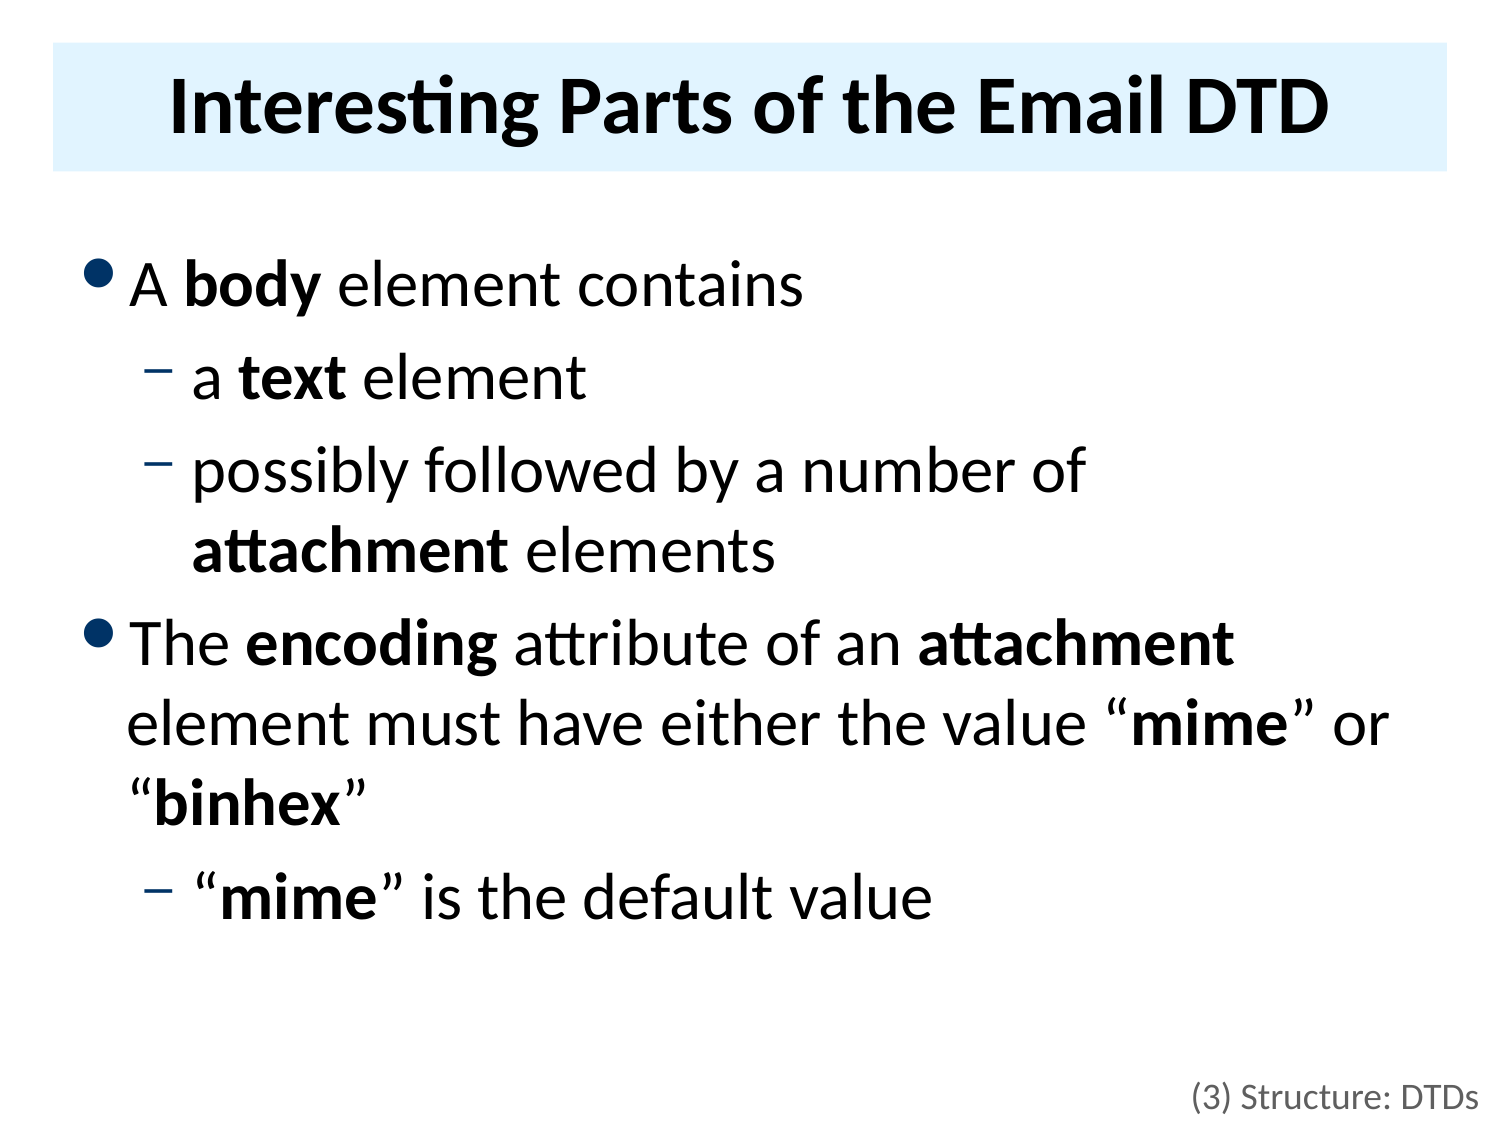

# Interesting Parts of the Email DTD
A body element contains
a text element
possibly followed by a number of attachment elements
The encoding attribute of an attachment element must have either the value “mime” or “binhex”
“mime” is the default value
(3) Structure: DTDs